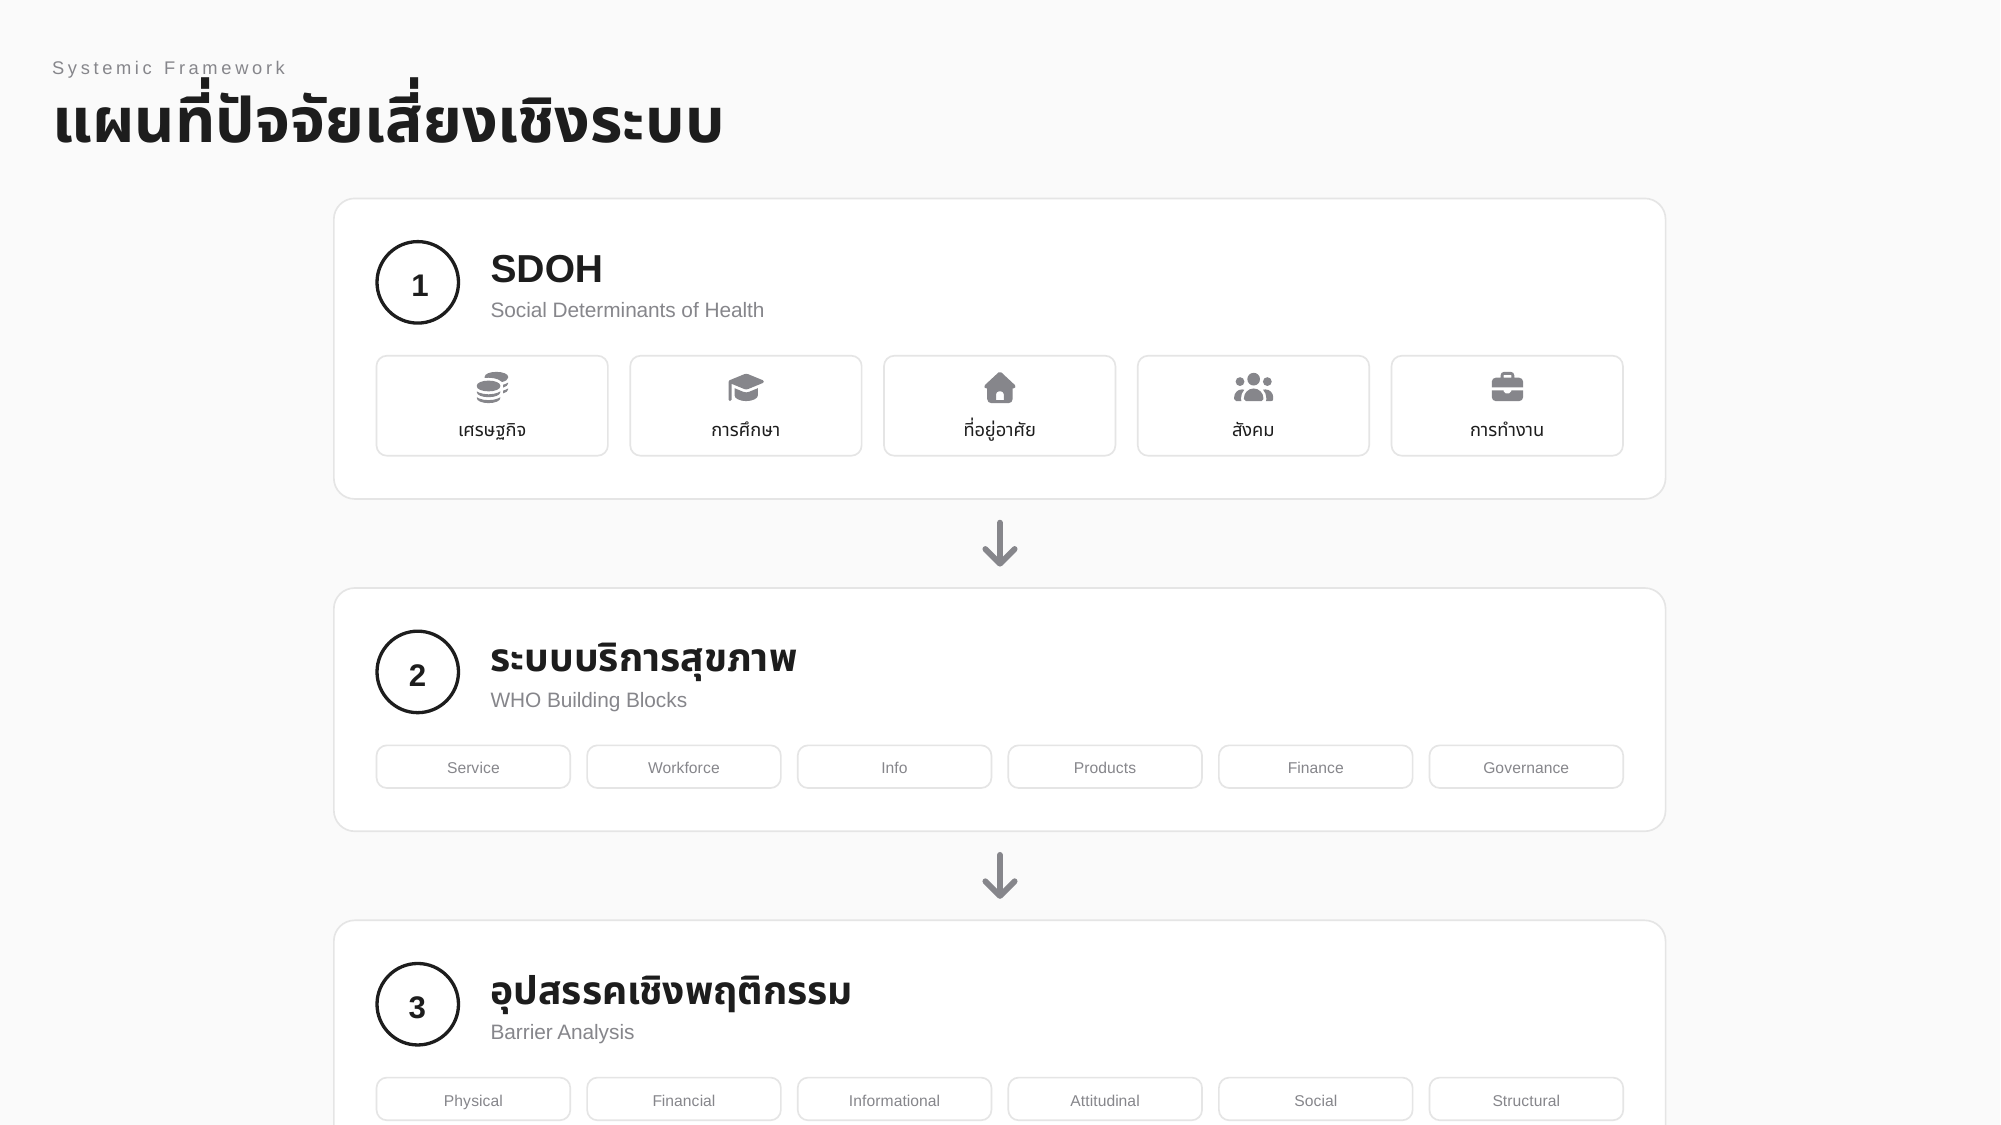

Systemic Framework
แผนที่ปัจจัยเสี่ยงเชิงระบบ

SDOH
1
Social Determinants of Health

เศรษฐกิจ
การศึกษา
ที่อยู่อาศัย
สังคม
การทำงาน

ระบบบริการสุขภาพ
2
WHO Building Blocks

Service
Workforce
Info
Products
Finance
Governance

อุปสรรคเชิงพฤติกรรม
3
Barrier Analysis

Physical
Financial
Informational
Attitudinal
Social
Structural